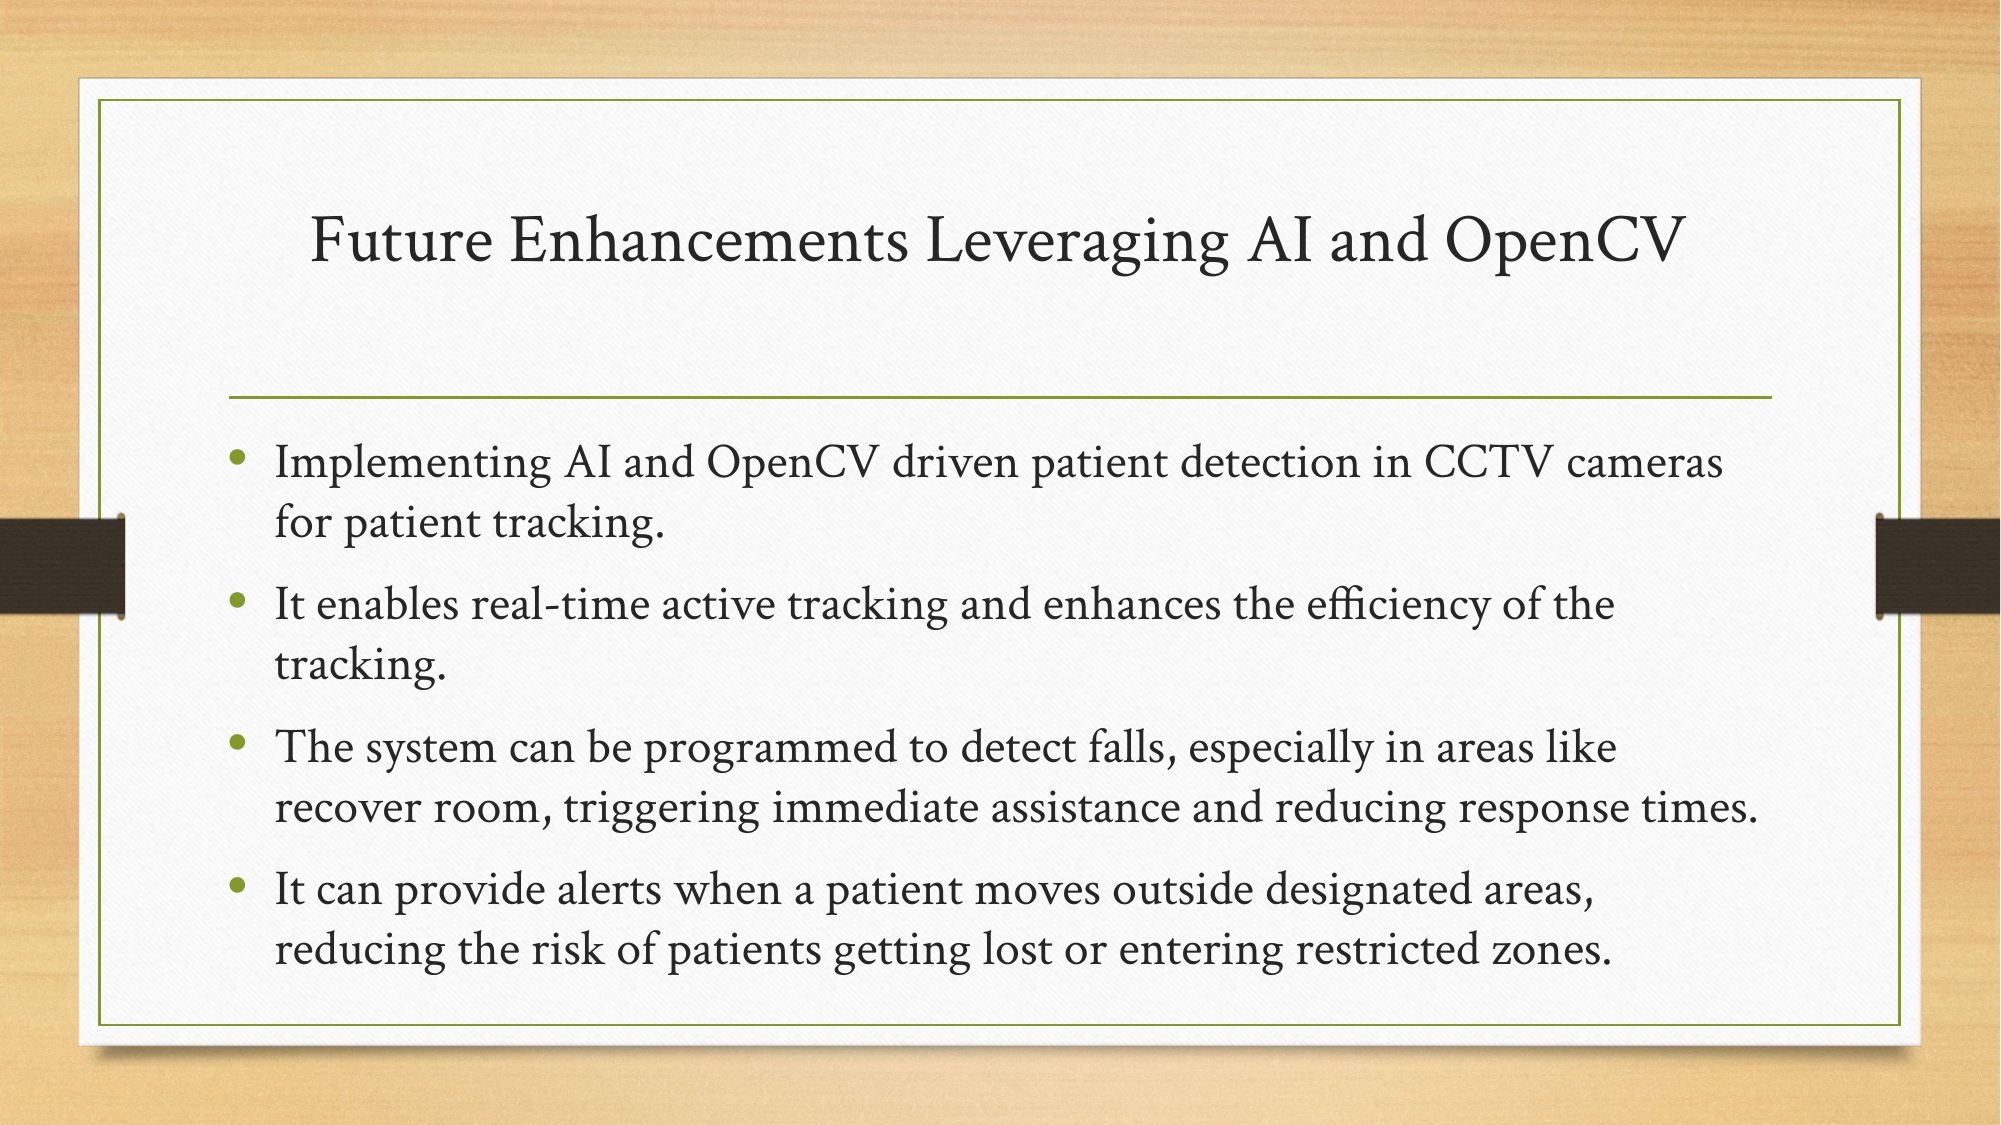

# Future Enhancements Leveraging AI and OpenCV
Implementing AI and OpenCV driven patient detection in CCTV cameras for patient tracking.
It enables real-time active tracking and enhances the efficiency of the tracking.
The system can be programmed to detect falls, especially in areas like recover room, triggering immediate assistance and reducing response times.
It can provide alerts when a patient moves outside designated areas, reducing the risk of patients getting lost or entering restricted zones.